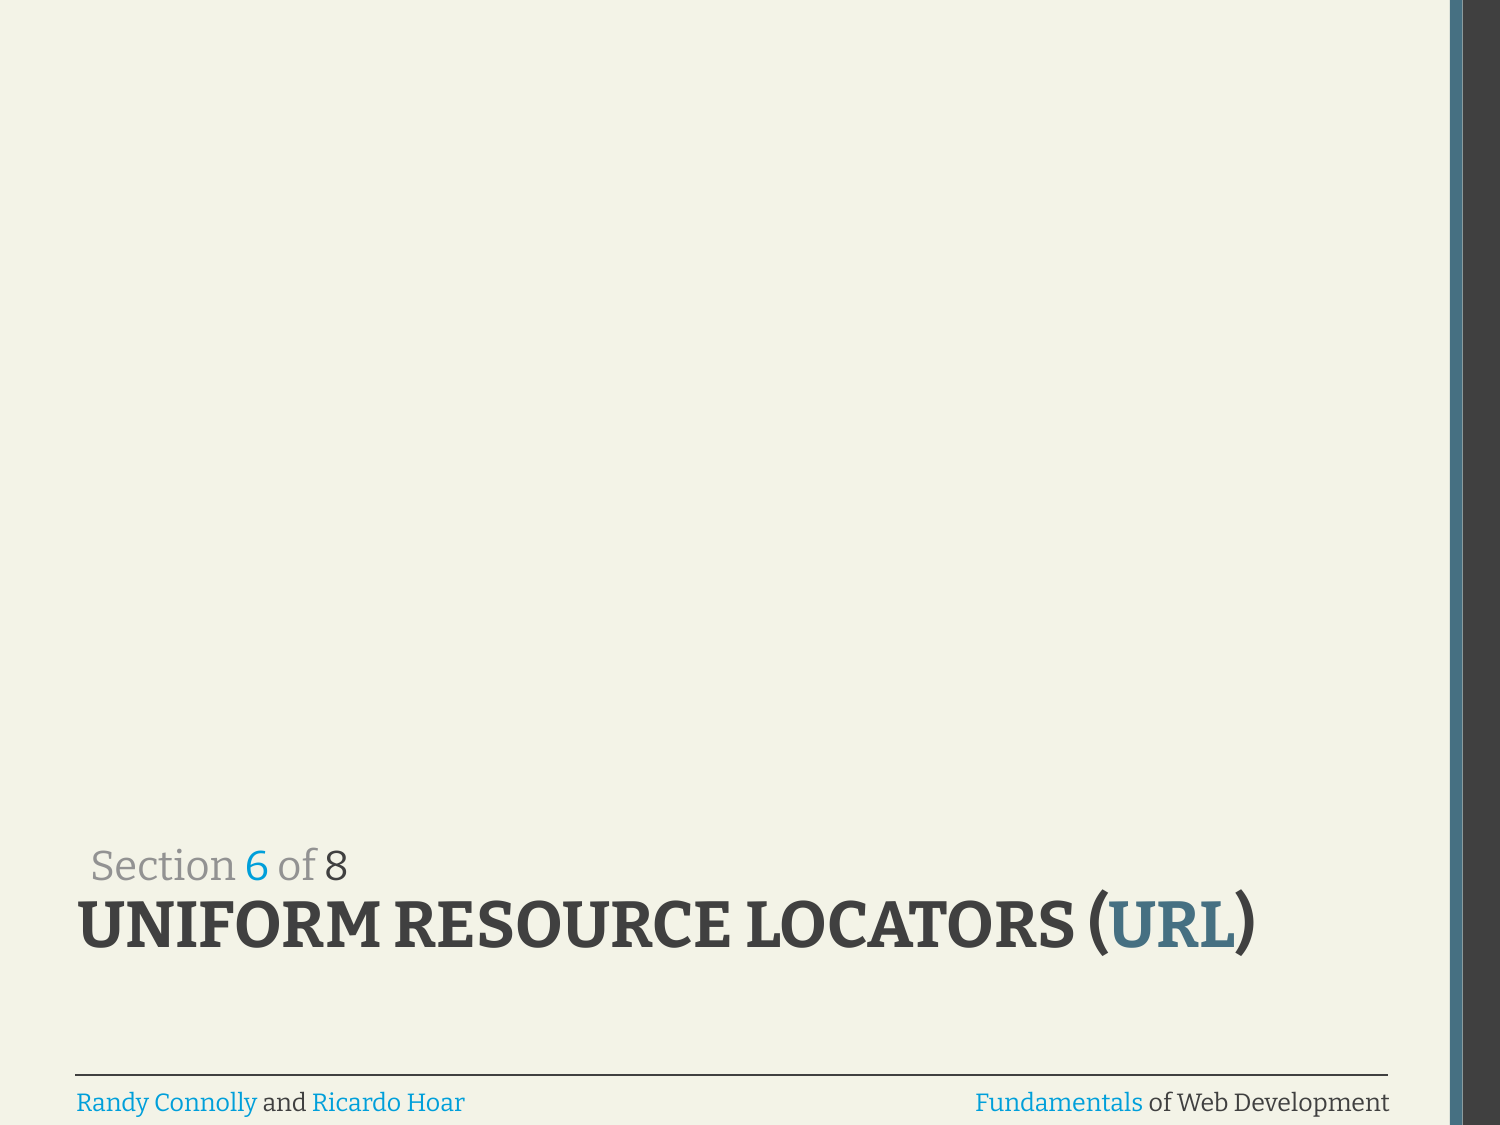

Section 6 of 8
# Uniform Resource Locators (URL)